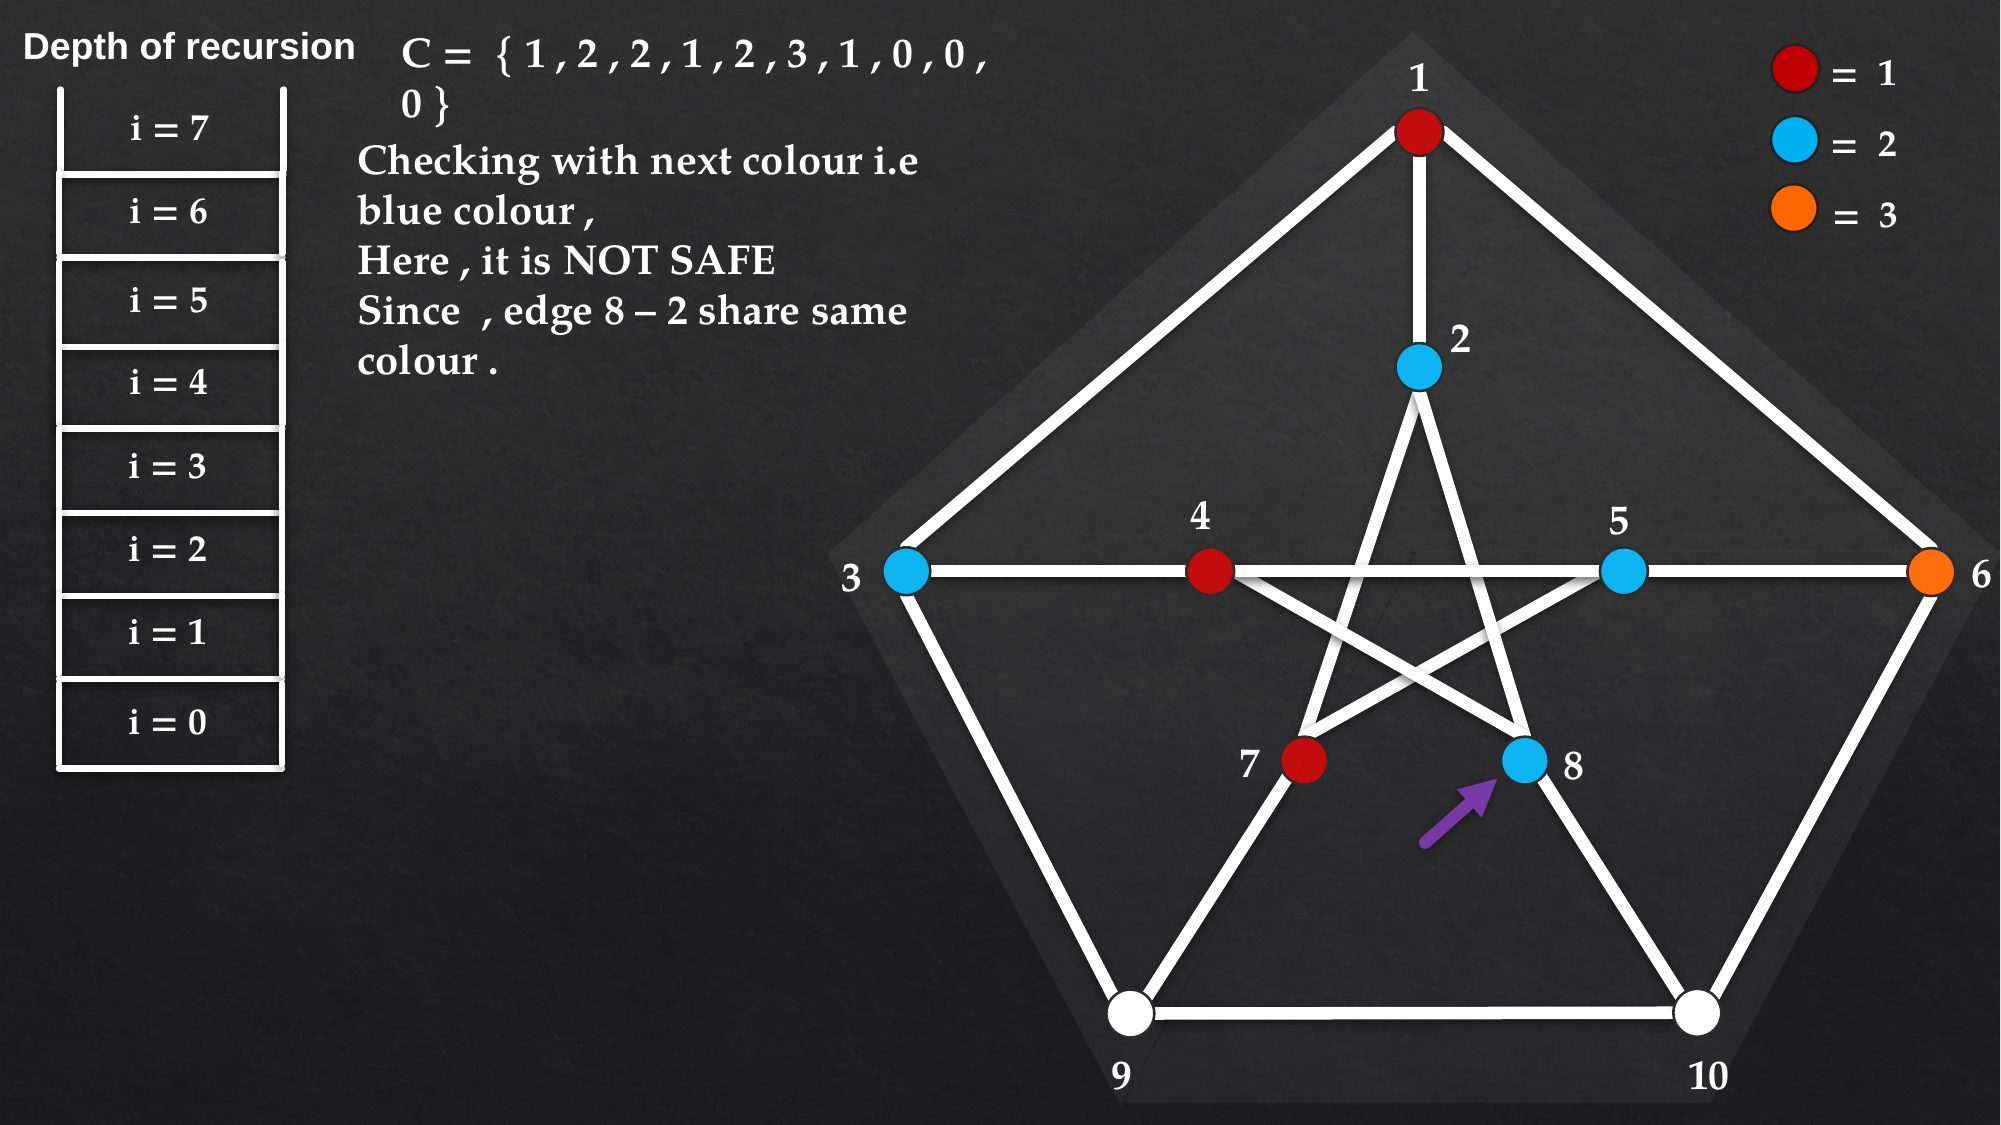

Depth of recursion
C =  { 1 , 2 , 2 , 1 , 2 , 3 , 1 , 0 , 0 , 0 }

=  1
1

i = 7

=  2

Checking with next colour i.e blue colour ,
Here , it is NOT SAFE
Since  , edge 8 – 2 share same colour .
i = 6
=  3

i = 5
2

i = 4
i = 3
4
5
i = 2
6
3

i = 1
i = 0
7
8

9
10